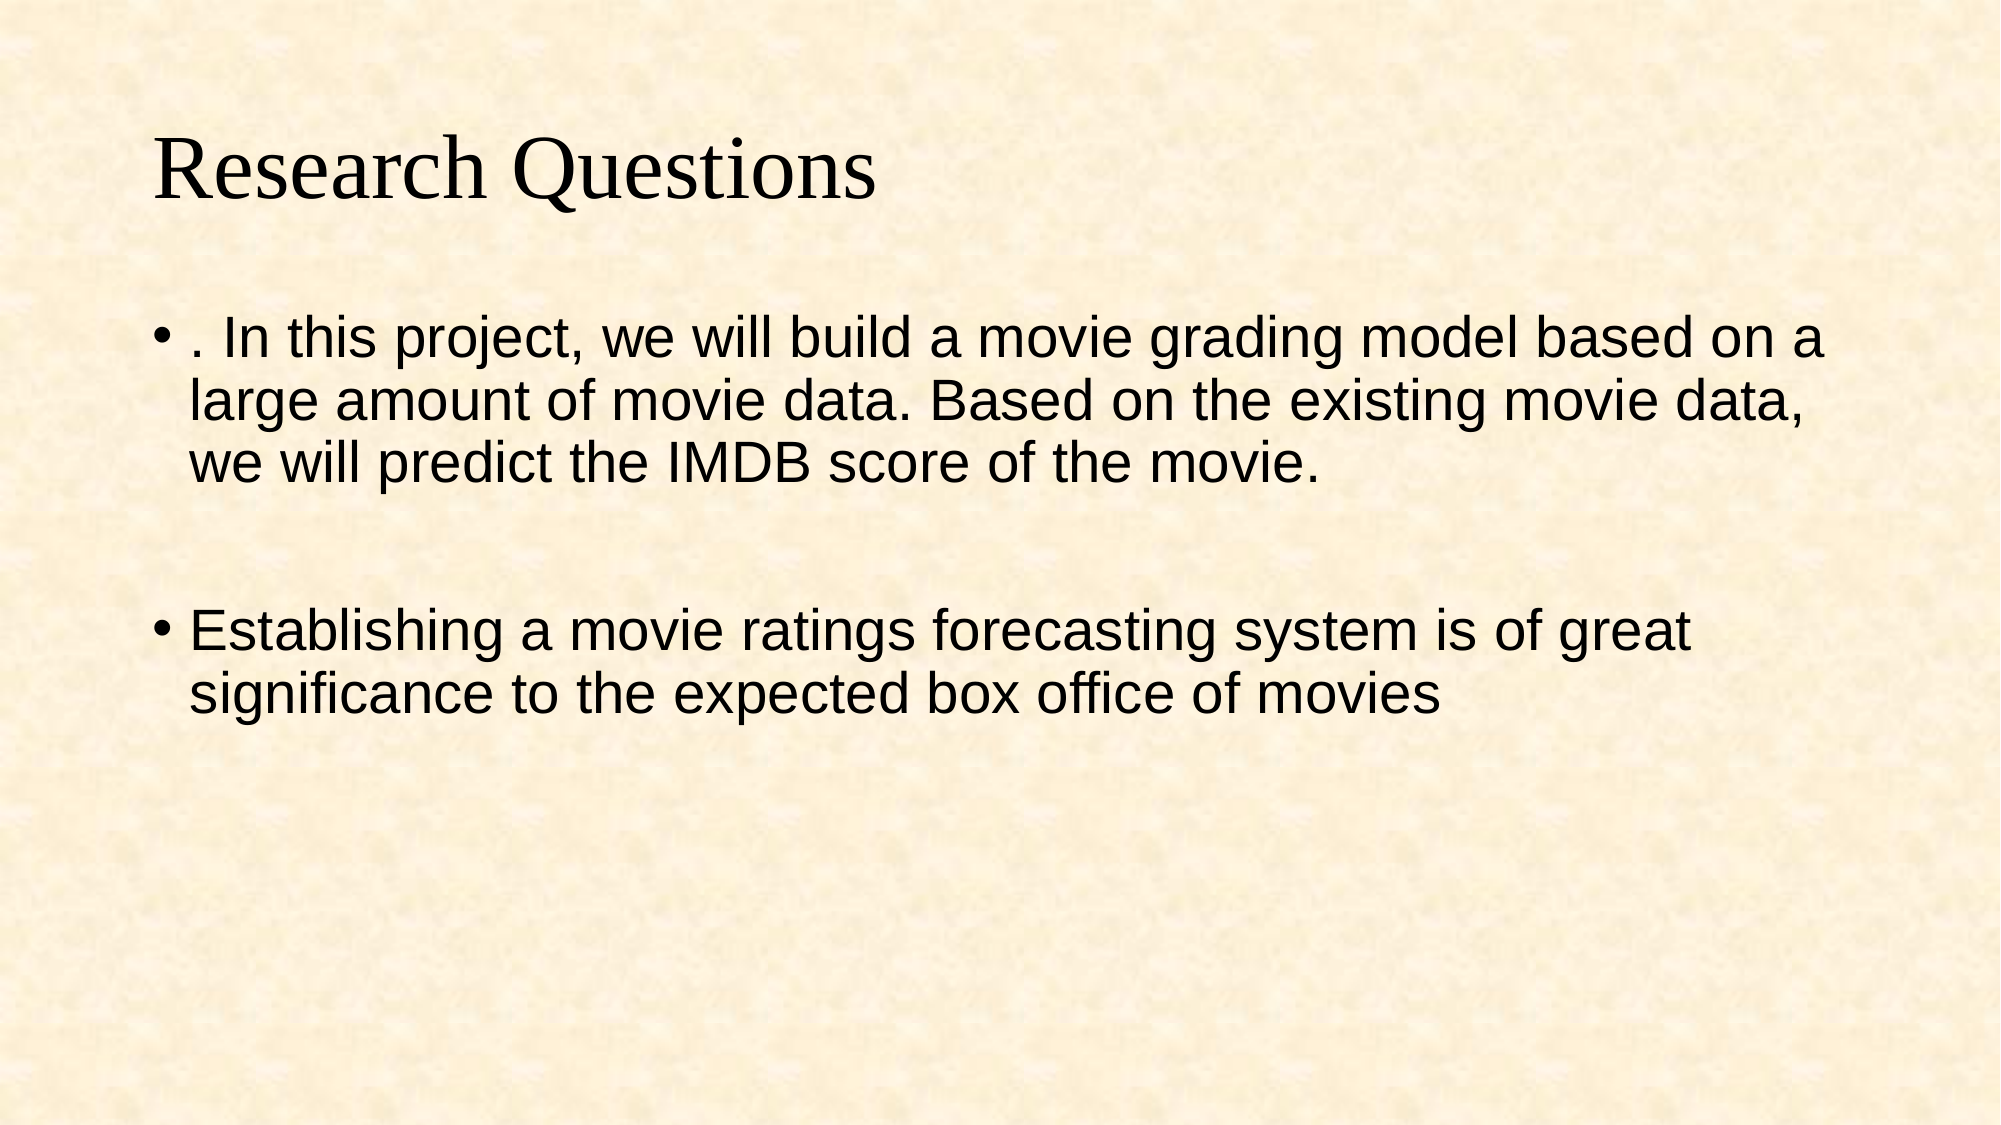

# Research Questions
. In this project, we will build a movie grading model based on a large amount of movie data. Based on the existing movie data, we will predict the IMDB score of the movie.

Establishing a movie ratings forecasting system is of great significance to the expected box office of movies